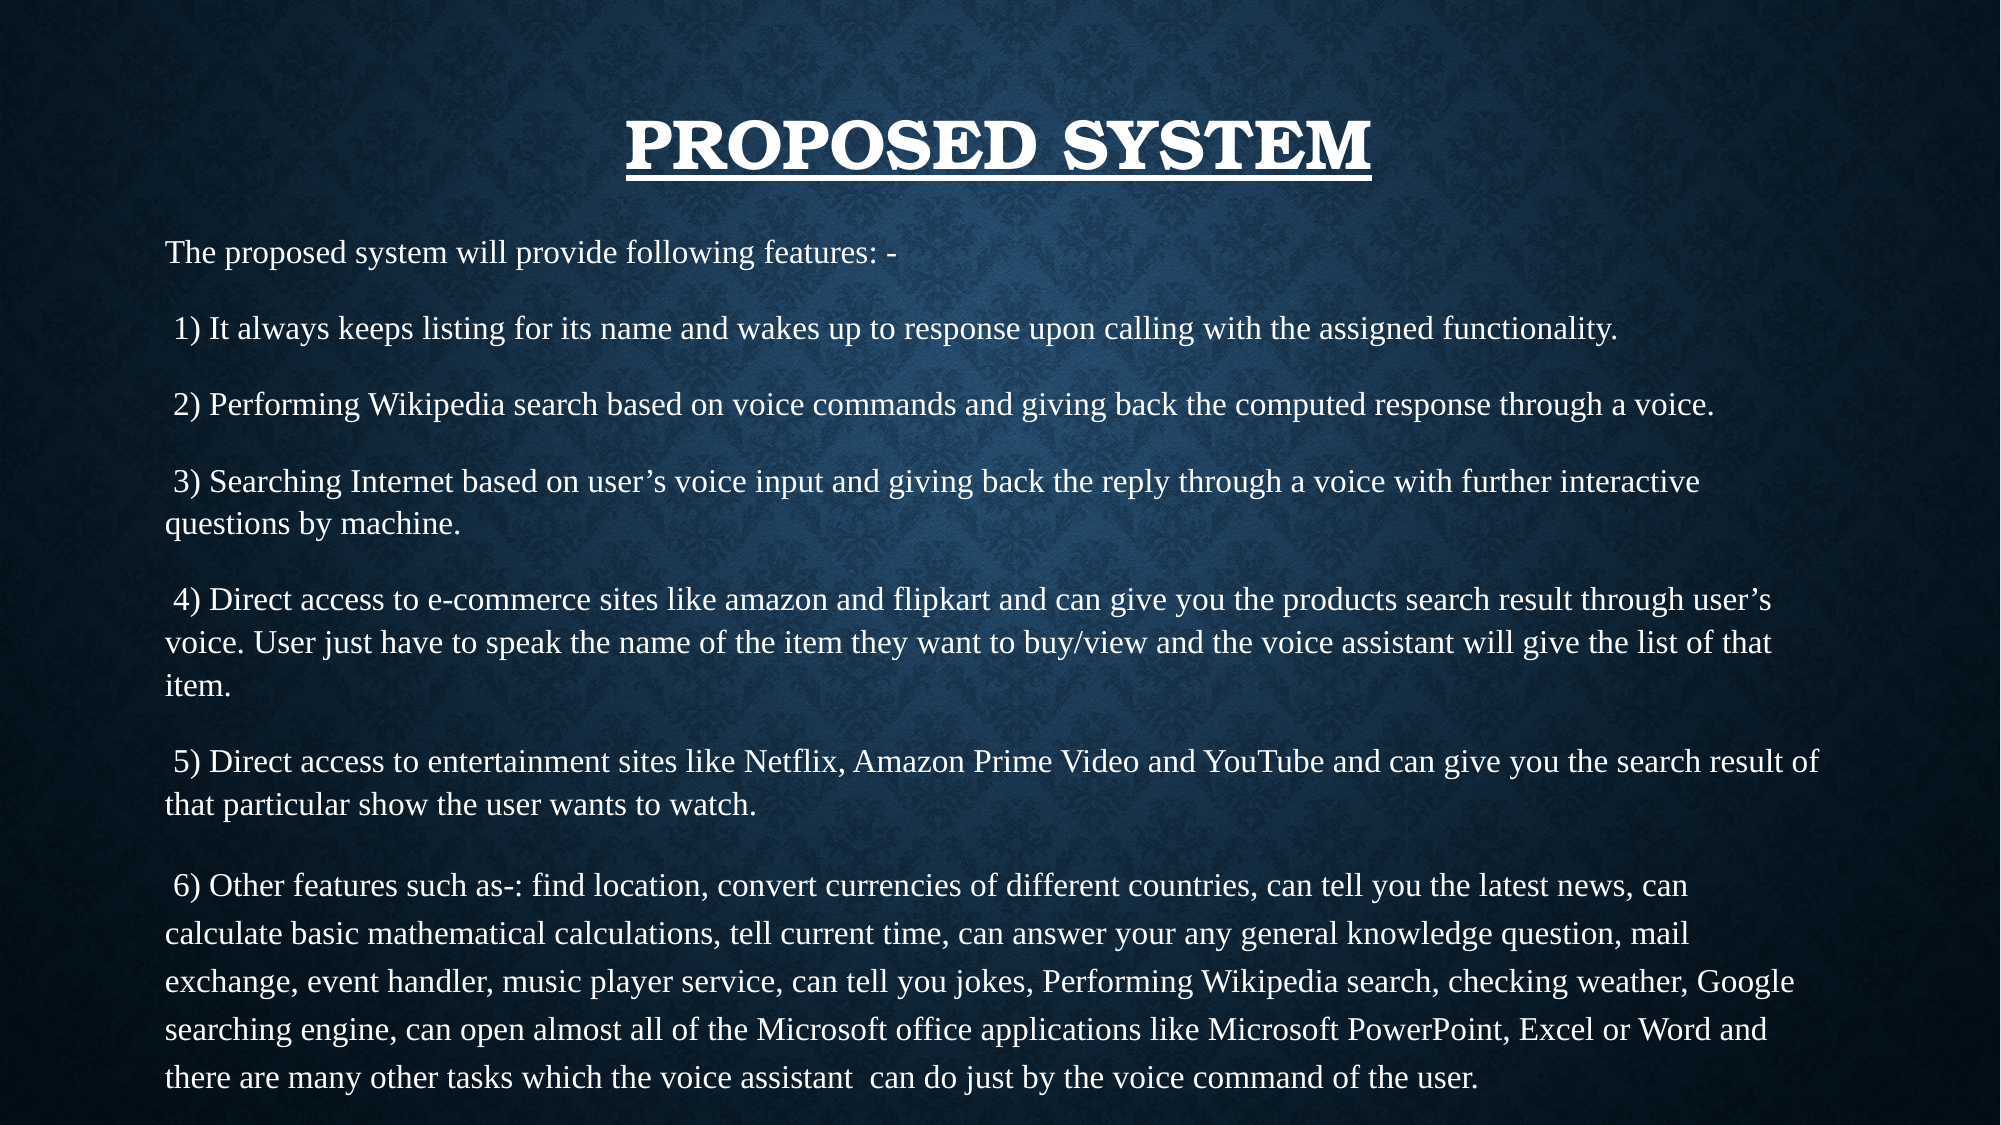

# PROPOSED SYSTEM
The proposed system will provide following features: -
 1) It always keeps listing for its name and wakes up to response upon calling with the assigned functionality.
 2) Performing Wikipedia search based on voice commands and giving back the computed response through a voice.
 3) Searching Internet based on user’s voice input and giving back the reply through a voice with further interactive questions by machine.
 4) Direct access to e-commerce sites like amazon and flipkart and can give you the products search result through user’s voice. User just have to speak the name of the item they want to buy/view and the voice assistant will give the list of that item.
 5) Direct access to entertainment sites like Netflix, Amazon Prime Video and YouTube and can give you the search result of that particular show the user wants to watch.
 6) Other features such as-: find location, convert currencies of different countries, can tell you the latest news, can              calculate basic mathematical calculations, tell current time, can answer your any general knowledge question, mail exchange, event handler, music player service, can tell you jokes, Performing Wikipedia search, checking weather, Google searching engine, can open almost all of the Microsoft office applications like Microsoft PowerPoint, Excel or Word and there are many other tasks which the voice assistant  can do just by the voice command of the user.